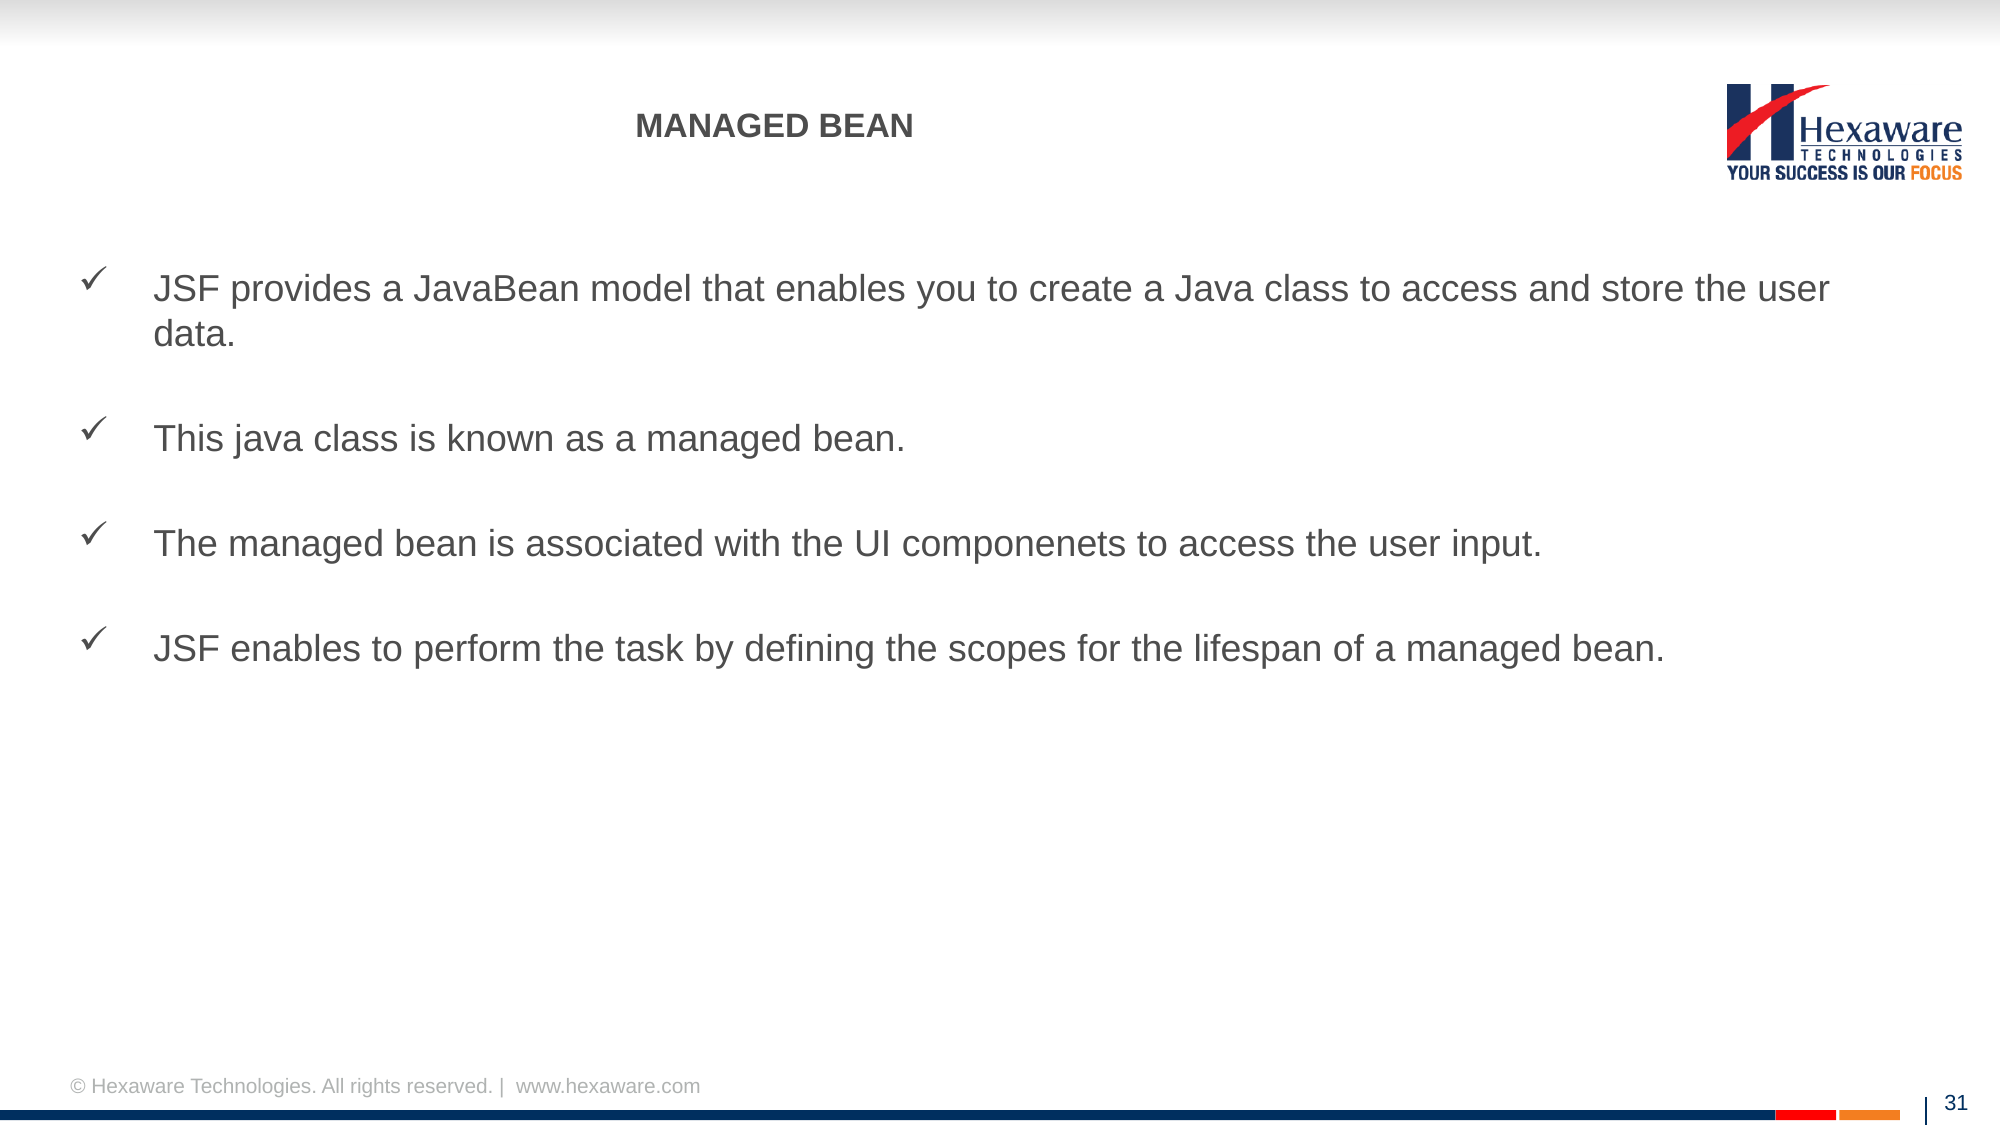

# MANAGED BEAN
JSF provides a JavaBean model that enables you to create a Java class to access and store the user data.

This java class is known as a managed bean.

The managed bean is associated with the UI componenets to access the user input.

JSF enables to perform the task by defining the scopes for the lifespan of a managed bean.